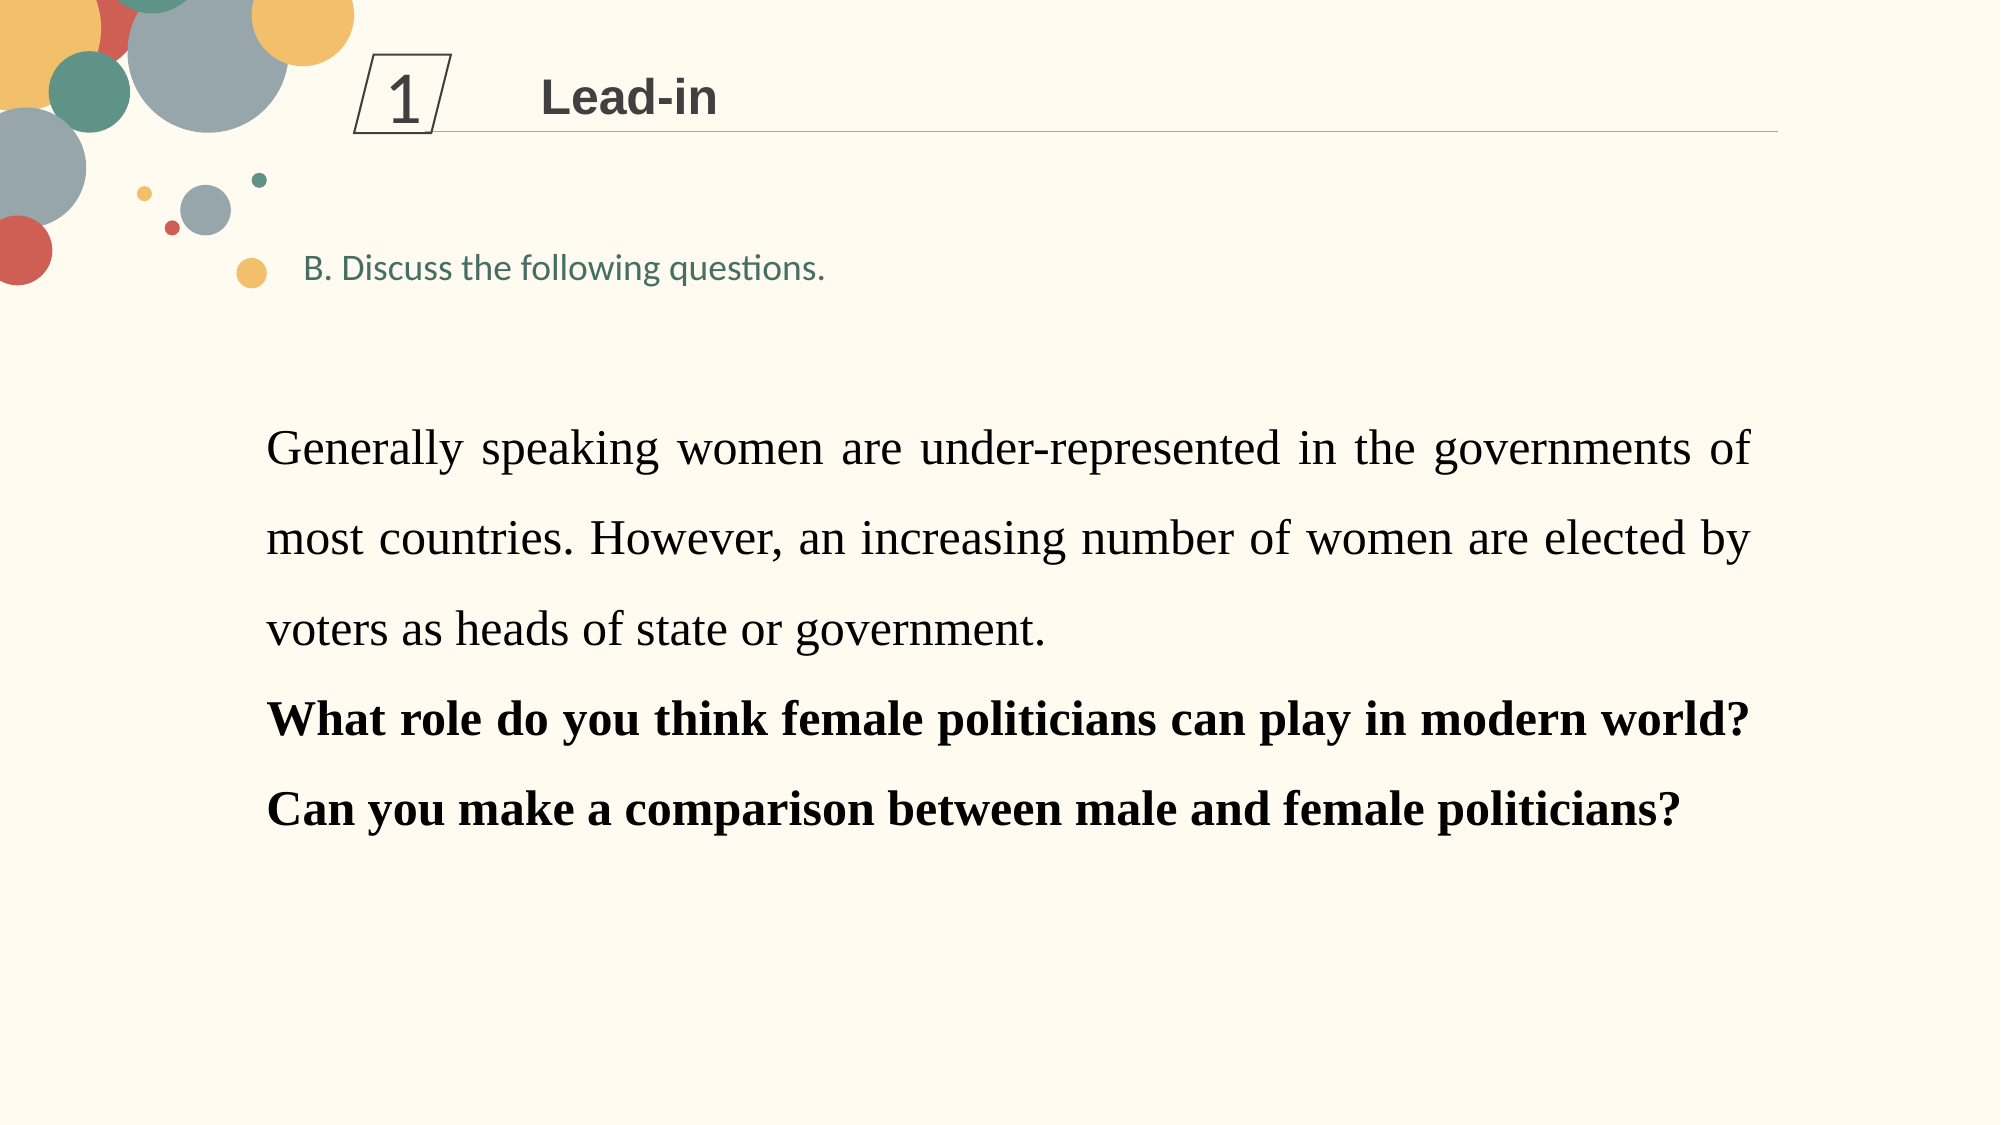

1
Lead-in
B. Discuss the following questions.
Generally speaking women are under-represented in the governments of most countries. However, an increasing number of women are elected by voters as heads of state or government.
What role do you think female politicians can play in modern world? Can you make a comparison between male and female politicians?